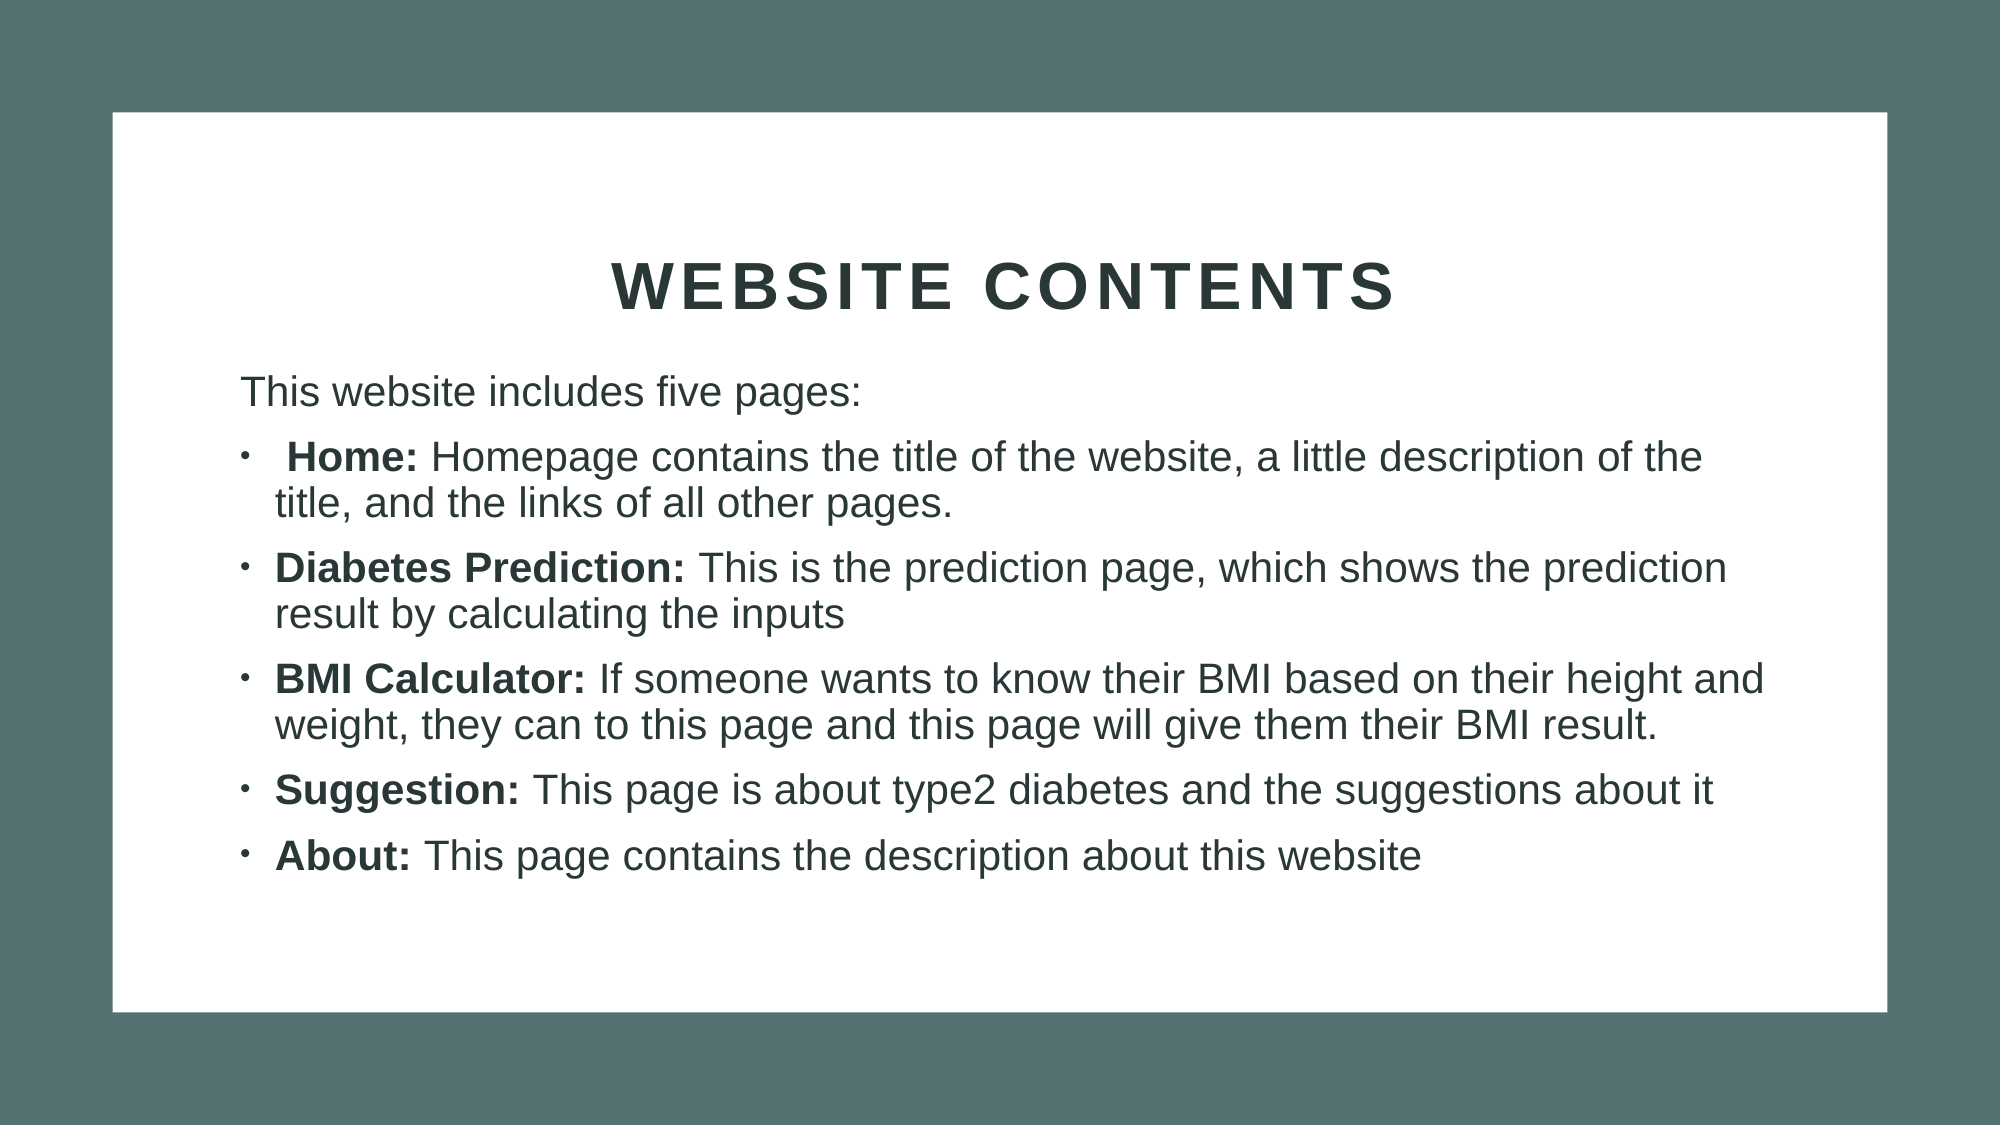

# Website Contents
This website includes five pages:
 Home: Homepage contains the title of the website, a little description of the title, and the links of all other pages.
Diabetes Prediction: This is the prediction page, which shows the prediction result by calculating the inputs
BMI Calculator: If someone wants to know their BMI based on their height and weight, they can to this page and this page will give them their BMI result.
Suggestion: This page is about type2 diabetes and the suggestions about it
About: This page contains the description about this website